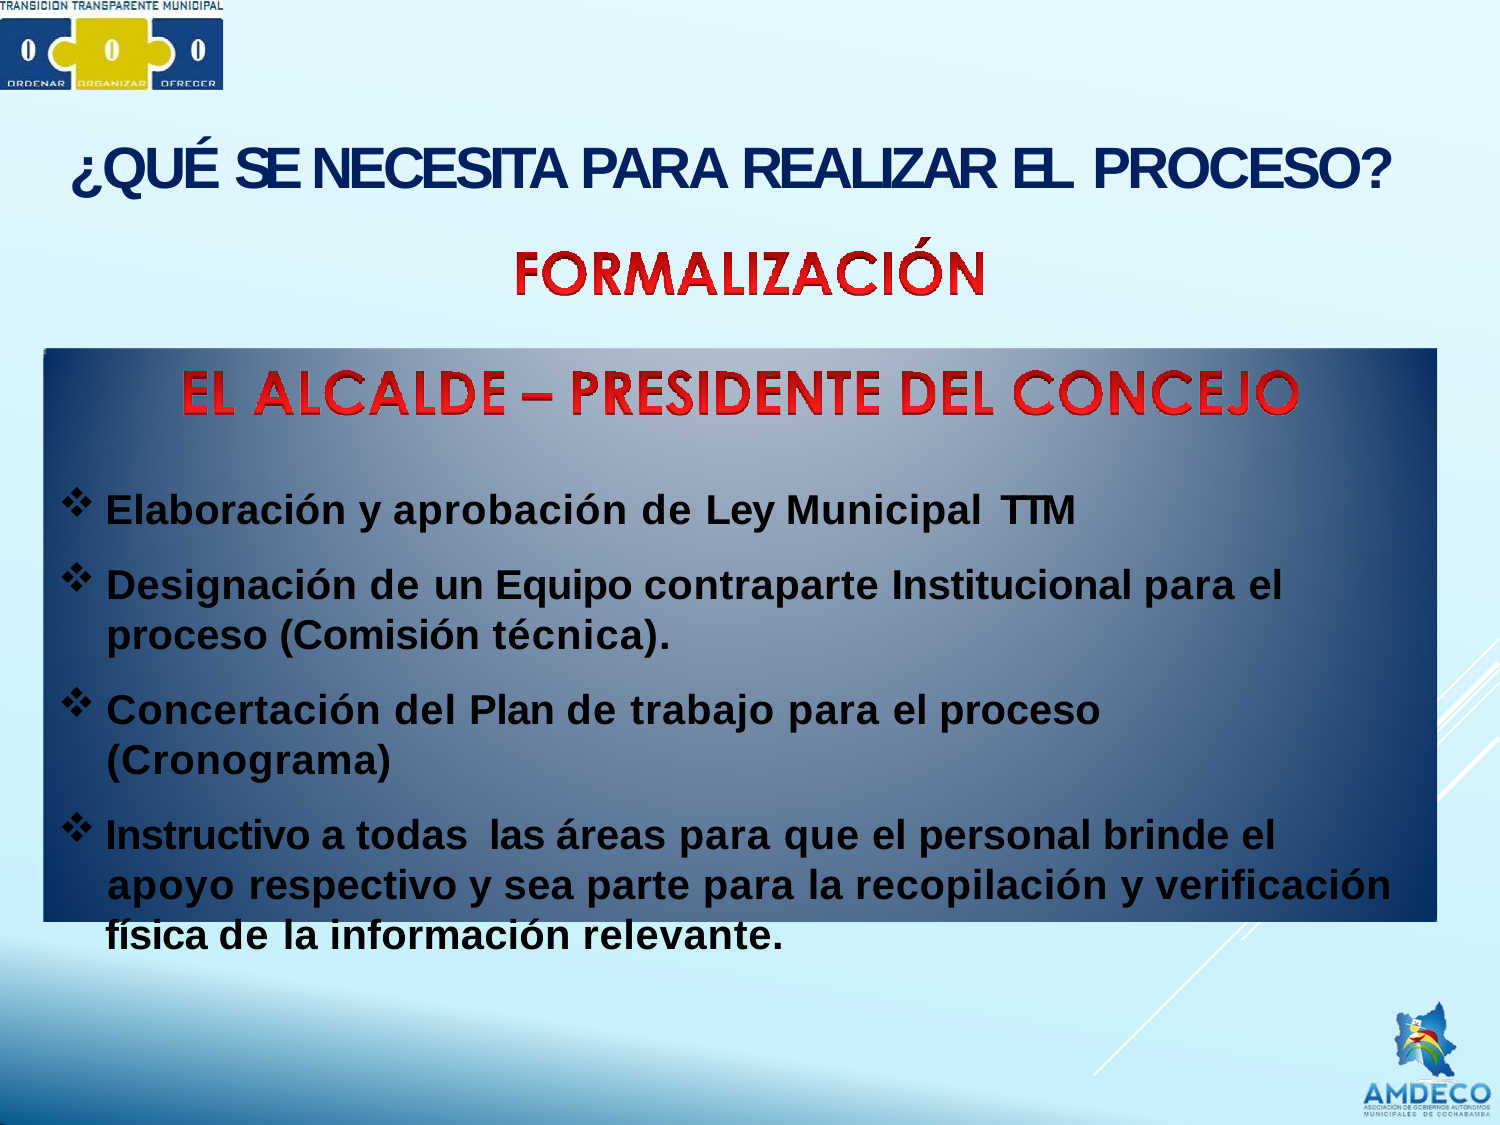

# ¿QUÉ SE NECESITA PARA REALIZAR EL PROCESO?

Elaboración y aprobación de Ley Municipal TTM
Designación de un Equipo contraparte Institucional para el  proceso (Comisión técnica).
Concertación del Plan de trabajo para el proceso (Cronograma)
Instructivo a todas las áreas para que el personal brinde el
apoyo respectivo y sea parte para la recopilación y verificación  física de la información relevante.